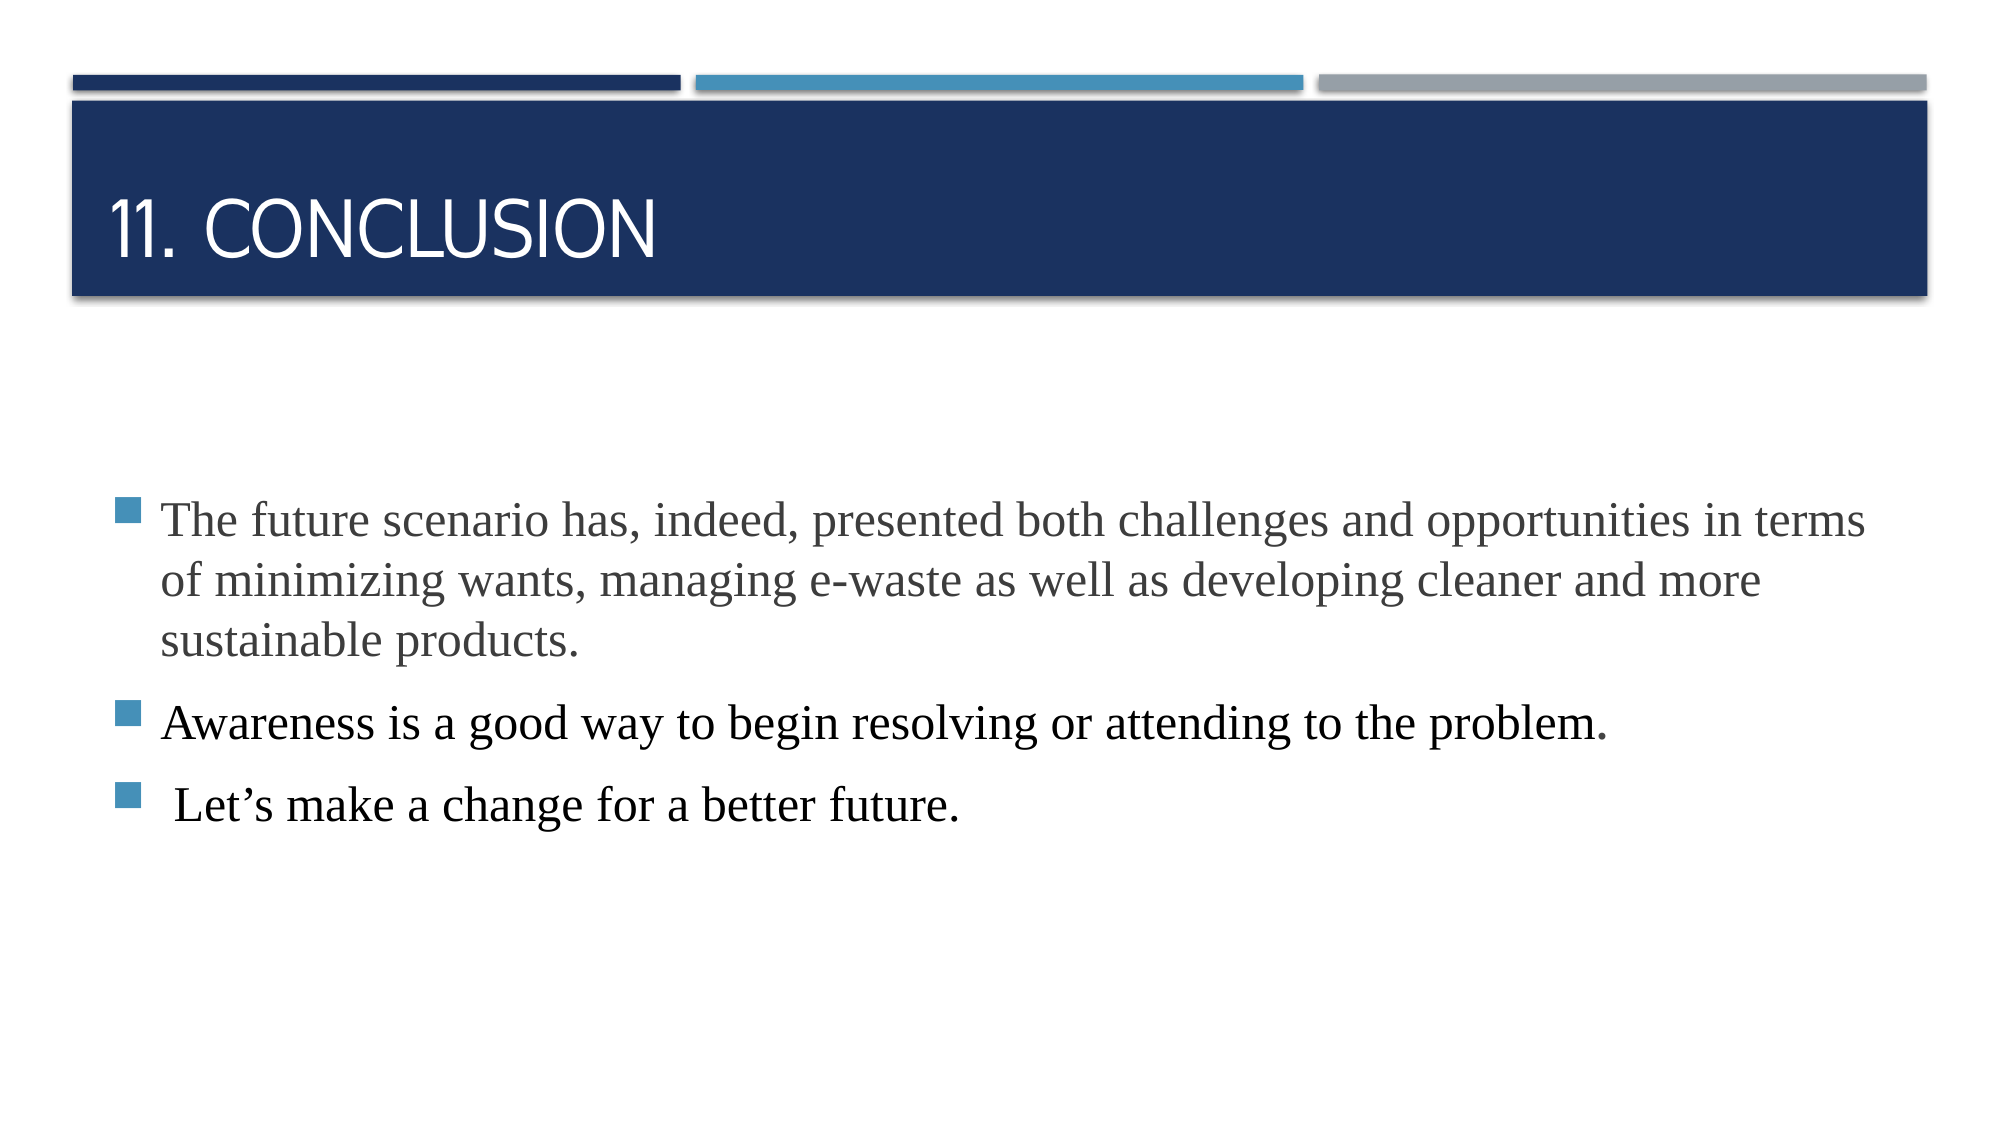

# 11. CONCLUSION
The future scenario has, indeed, presented both challenges and opportunities in terms of minimizing wants, managing e-waste as well as developing cleaner and more sustainable products.
Awareness is a good way to begin resolving or attending to the problem.
 Let’s make a change for a better future.